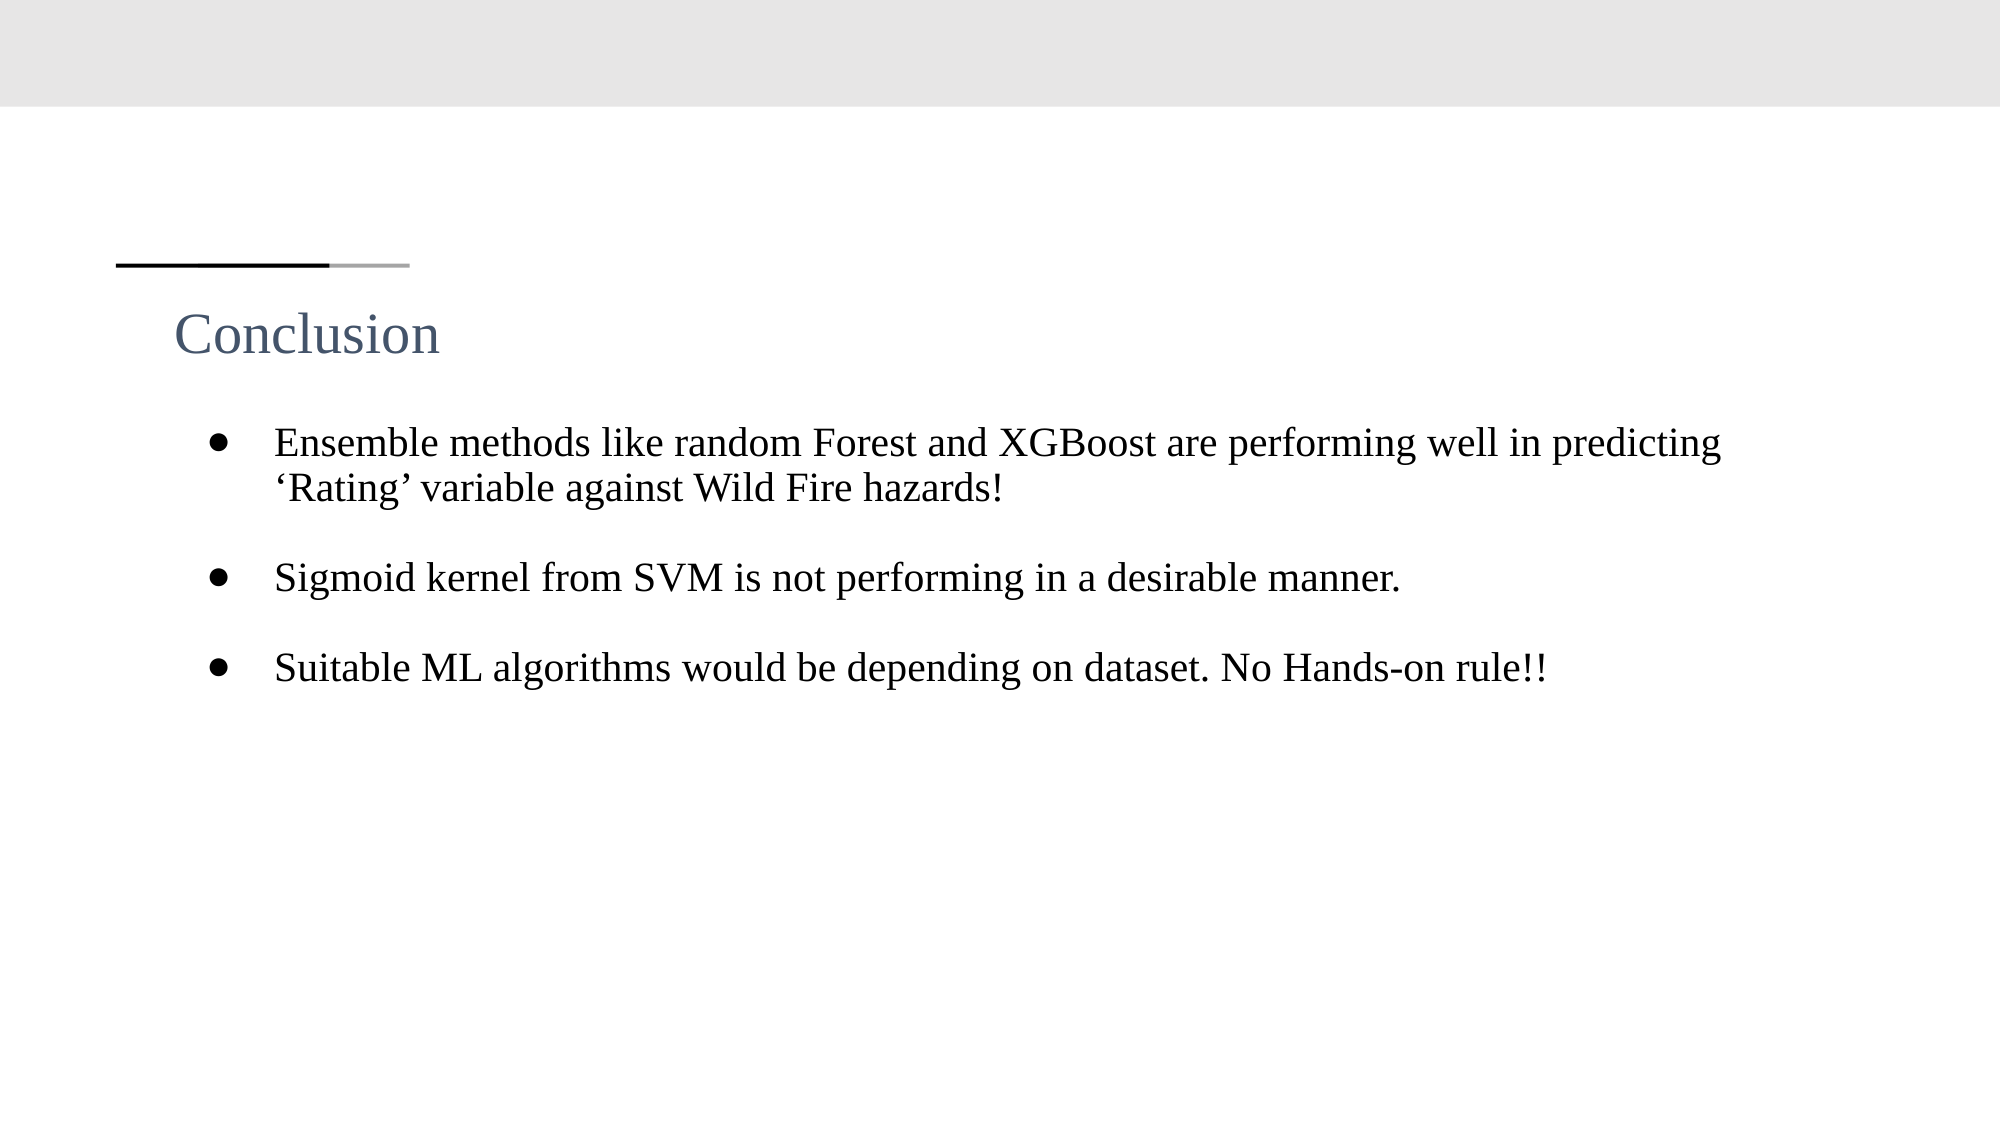

# Conclusion
Ensemble methods like random Forest and XGBoost are performing well in predicting ‘Rating’ variable against Wild Fire hazards!

Sigmoid kernel from SVM is not performing in a desirable manner.

Suitable ML algorithms would be depending on dataset. No Hands-on rule!!